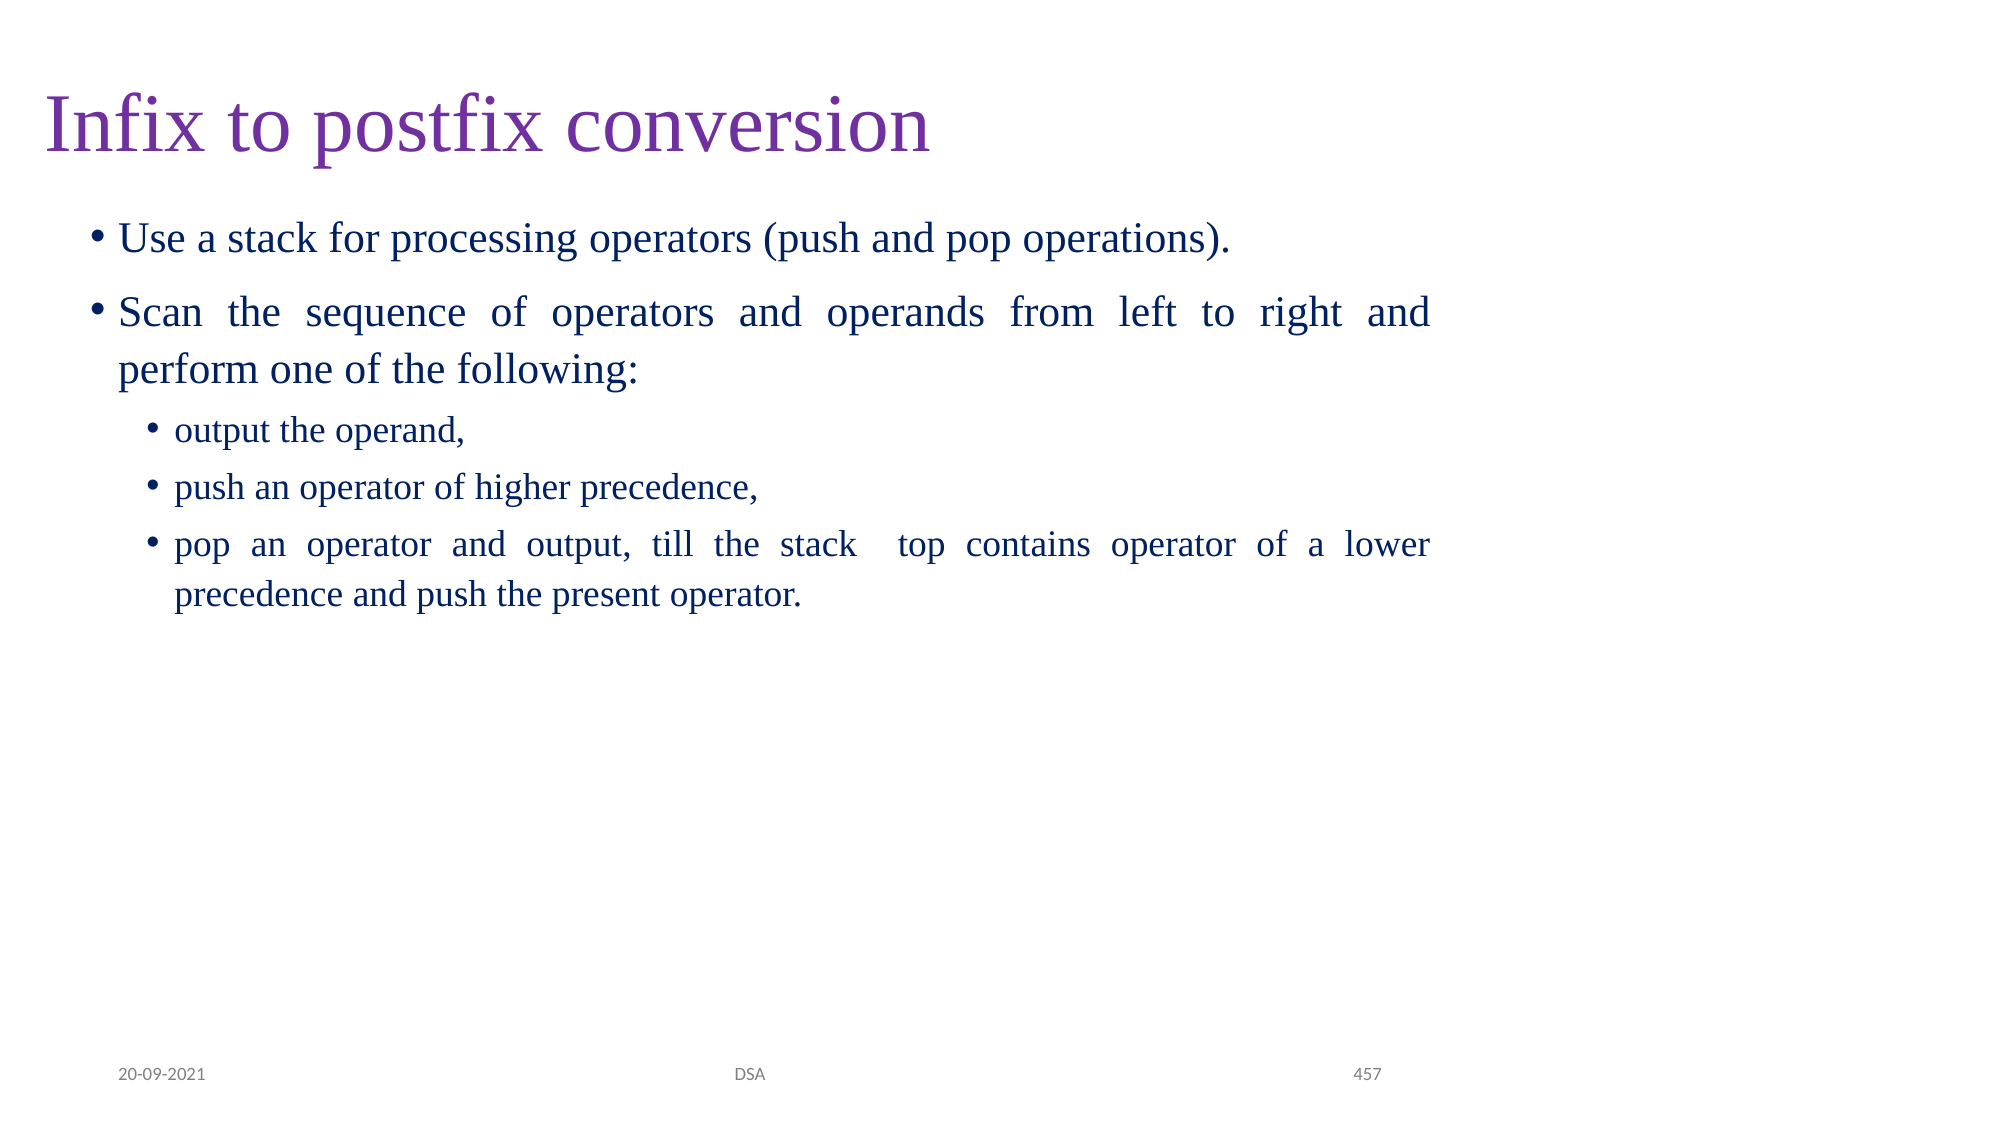

# Infix to postfix conversion
Use a stack for processing operators (push and pop operations).
Scan the sequence of operators and operands from left to right and perform one of the following:
output the operand,
push an operator of higher precedence,
pop an operator and output, till the stack  top contains operator of a lower precedence and push the present operator.
20-09-2021
DSA
457